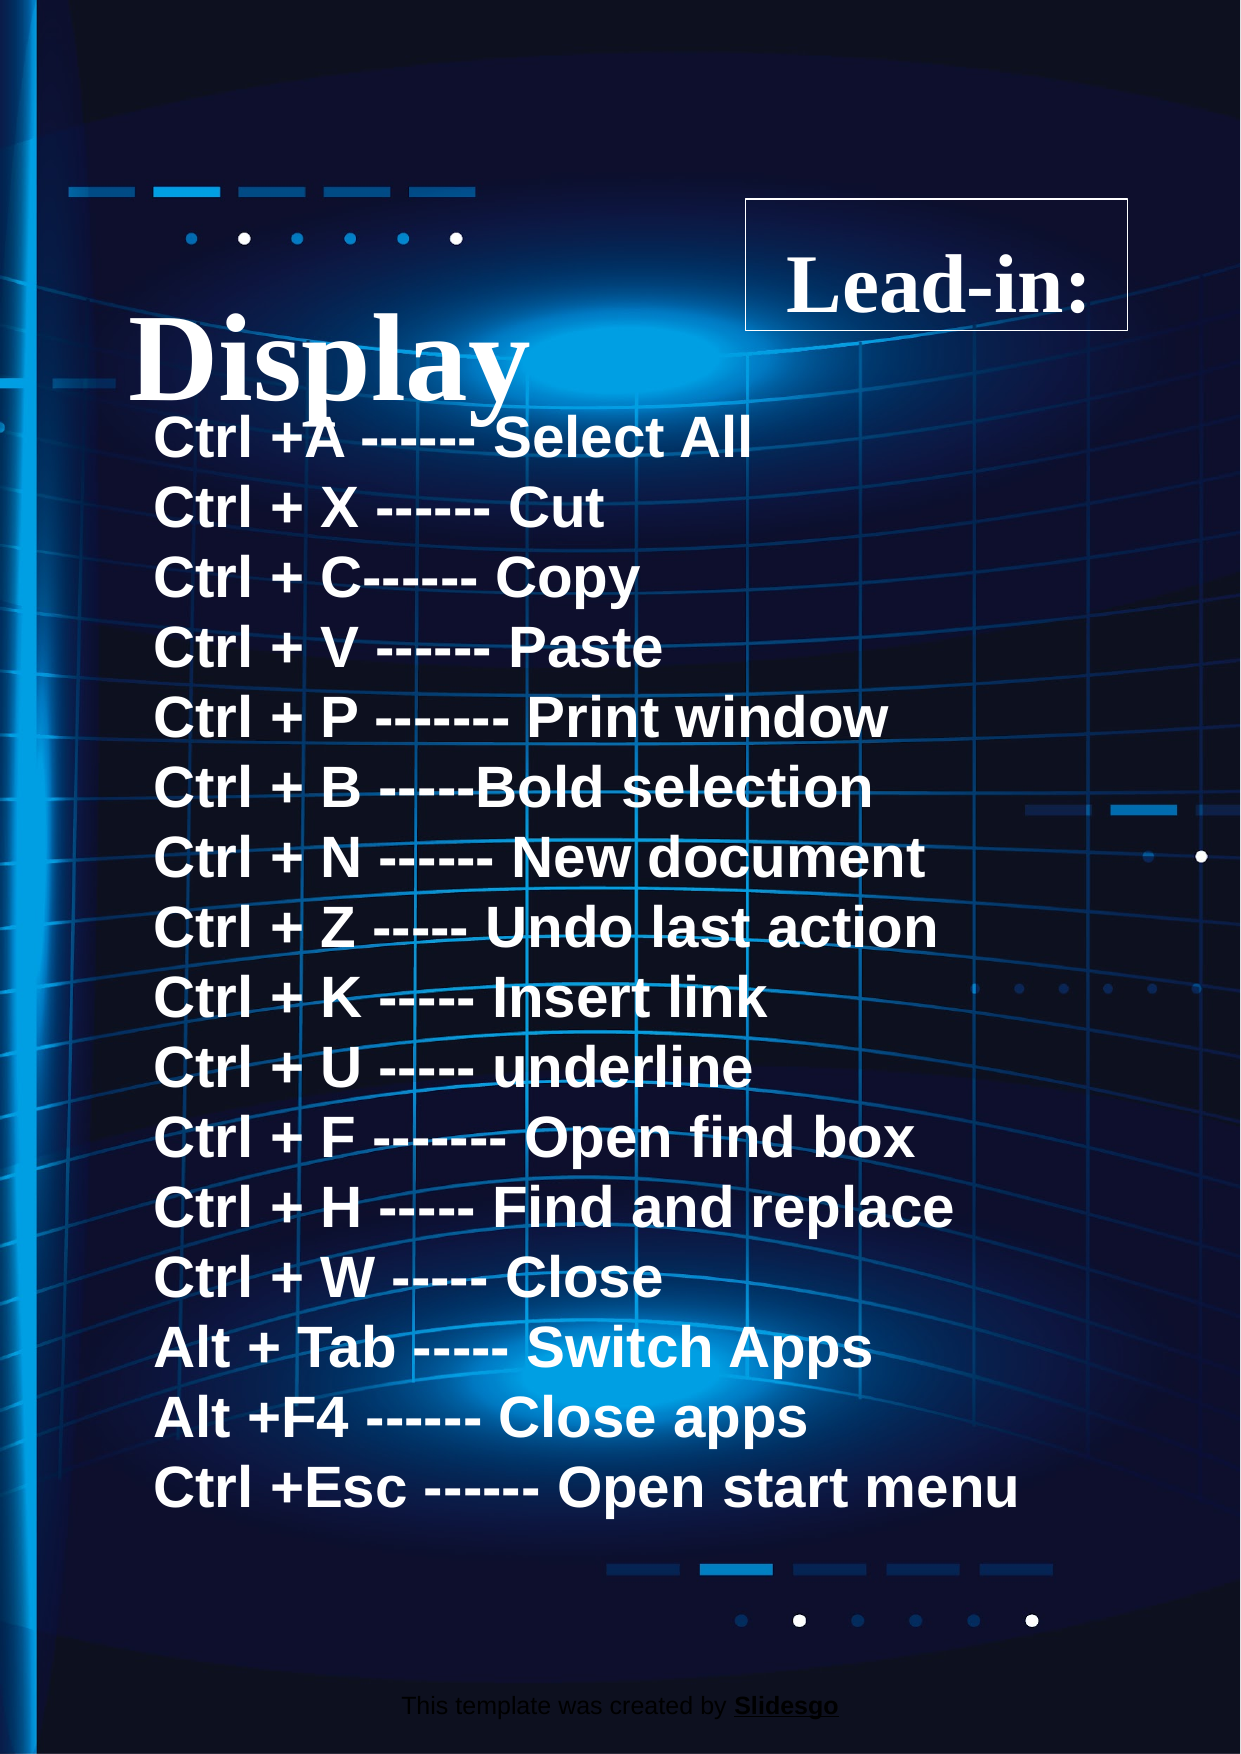

Lead-in:
# Display
Ctrl +A ------ Select All
Ctrl + X ------ Cut
Ctrl + C------ Copy
Ctrl + V ------ Paste
Ctrl + P ------- Print window
Ctrl + B -----Bold selection
Ctrl + N ------ New document
Ctrl + Z ----- Undo last action
Ctrl + K ----- Insert link
Ctrl + U ----- underline
Ctrl + F ------- Open find box
Ctrl + H ----- Find and replace
Ctrl + W ----- Close
Alt + Tab ----- Switch Apps
Alt +F4 ------ Close apps
Ctrl +Esc ------ Open start menu